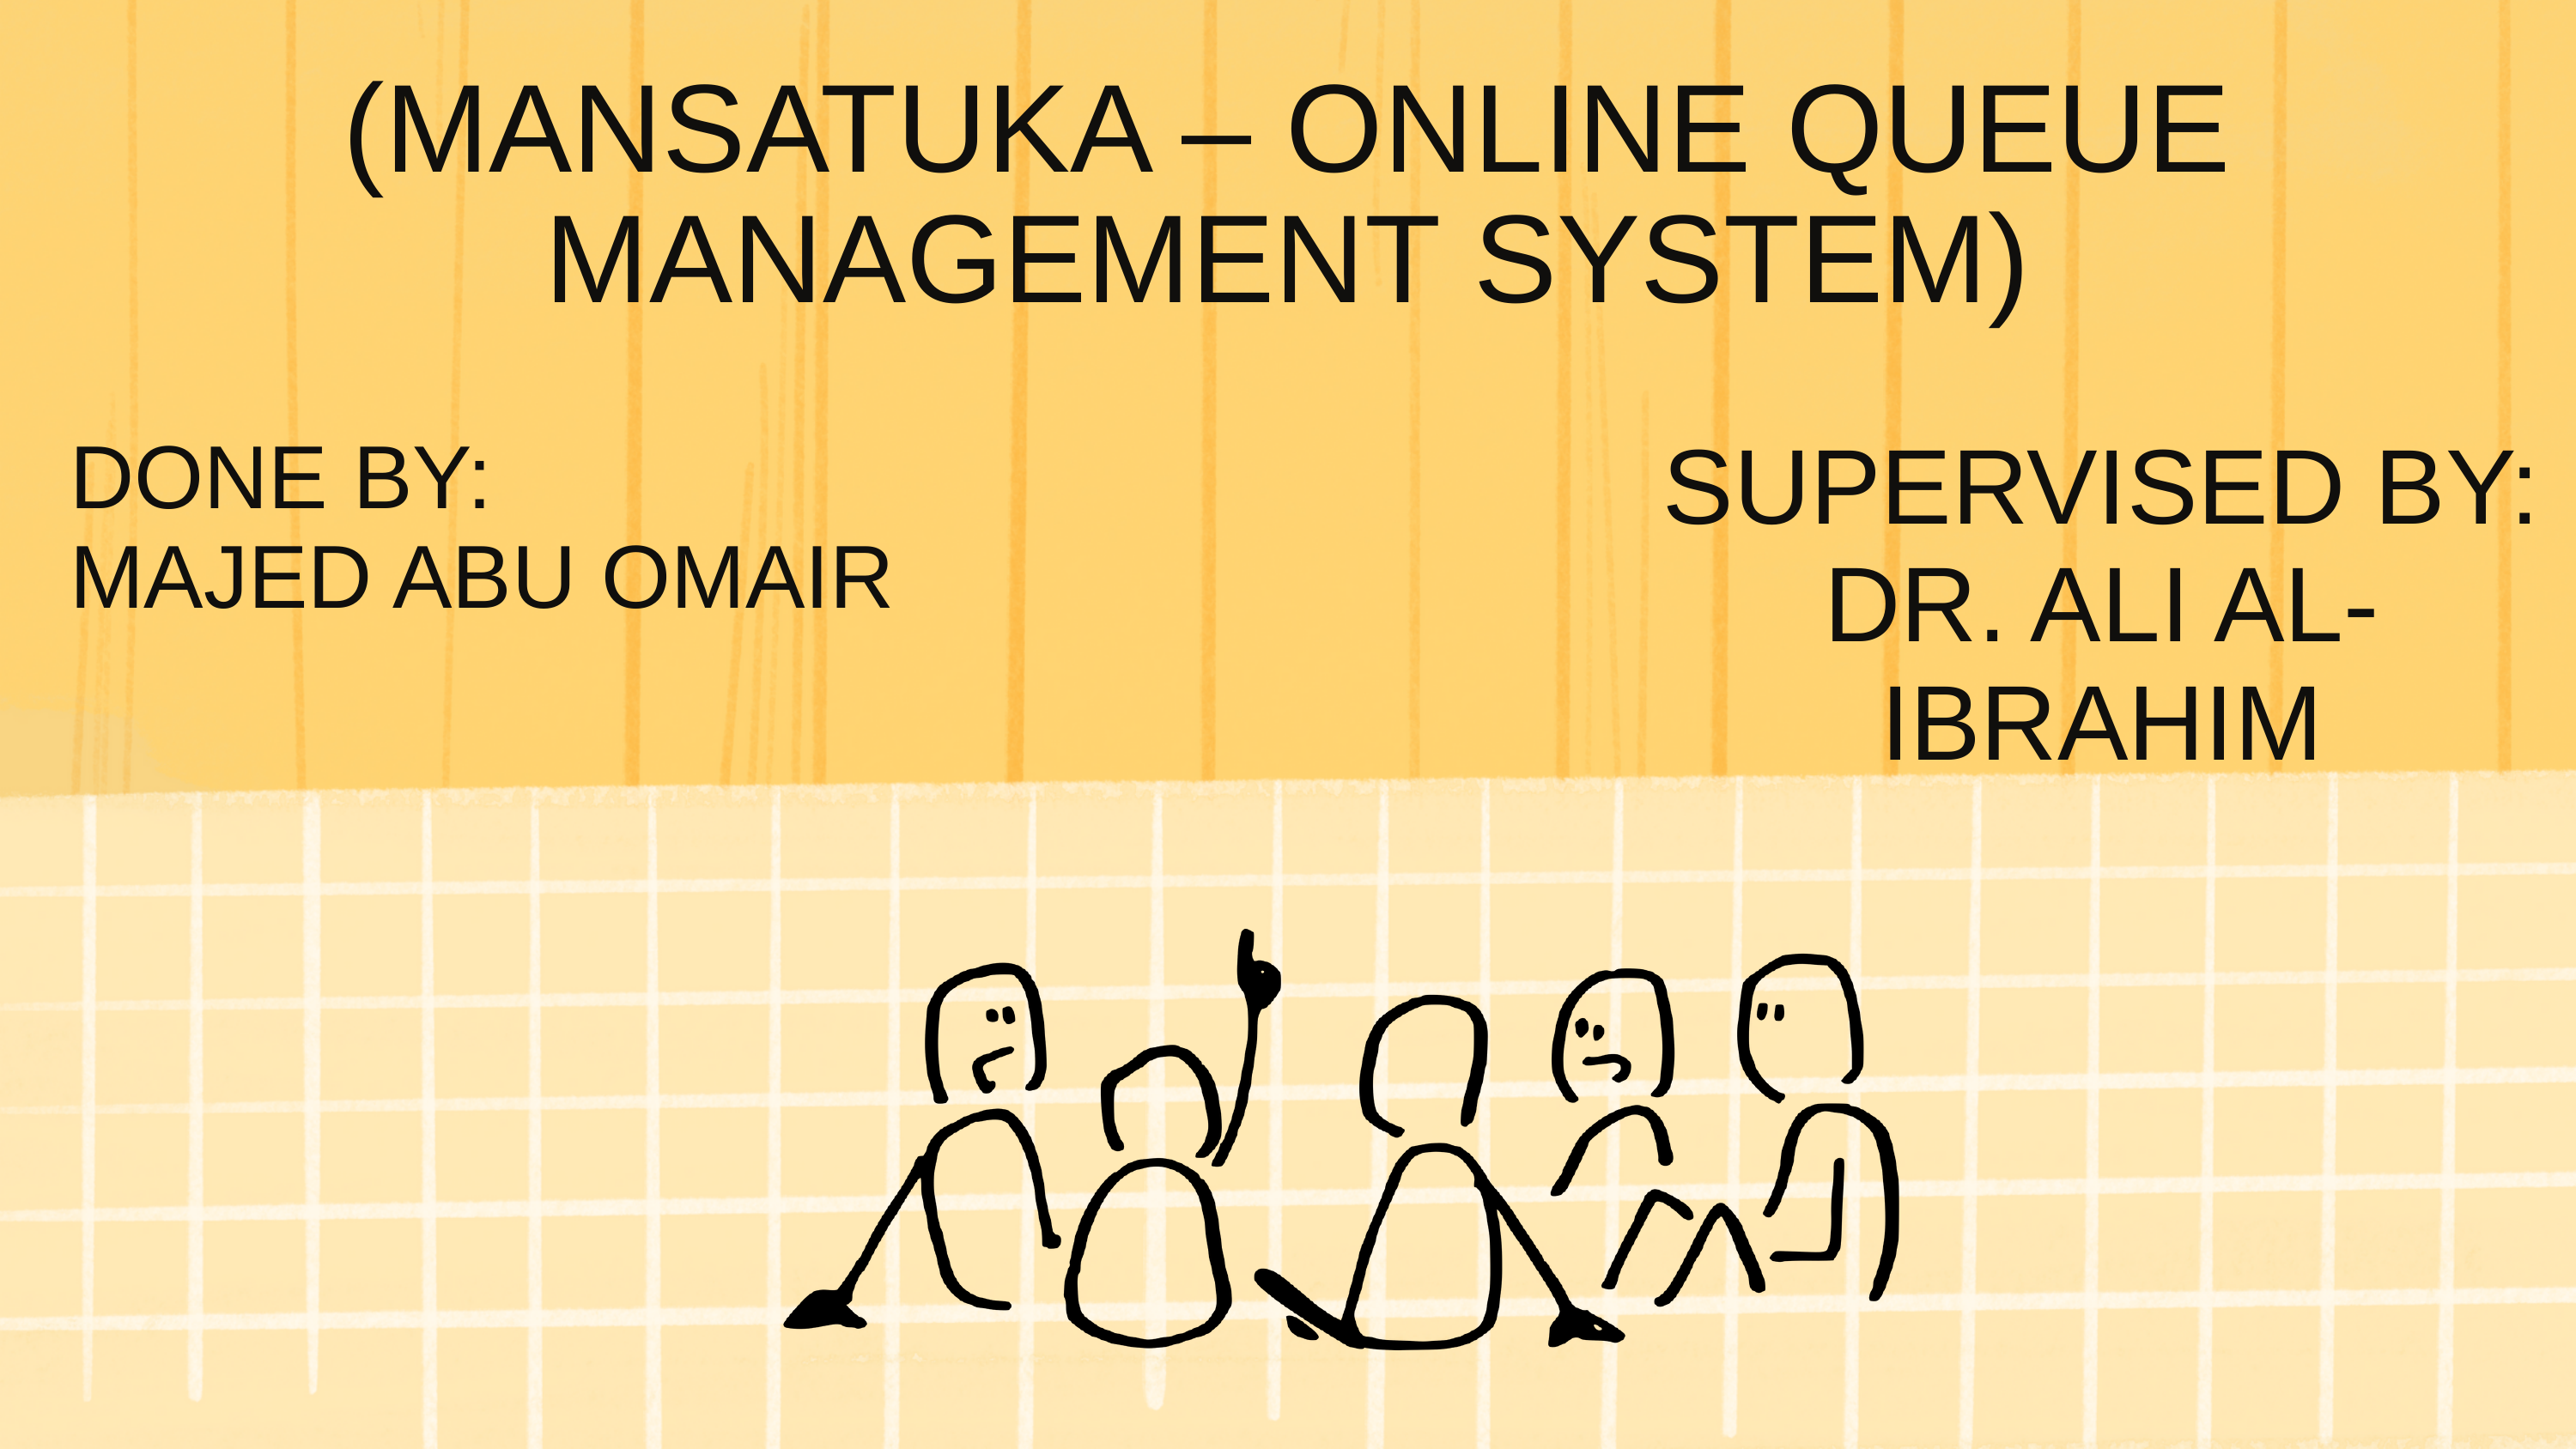

(MANSATUKA – ONLINE QUEUE MANAGEMENT SYSTEM)

DONE BY:
MAJED ABU OMAIR

SUPERVISED BY:
DR. ALI AL-IBRAHIM